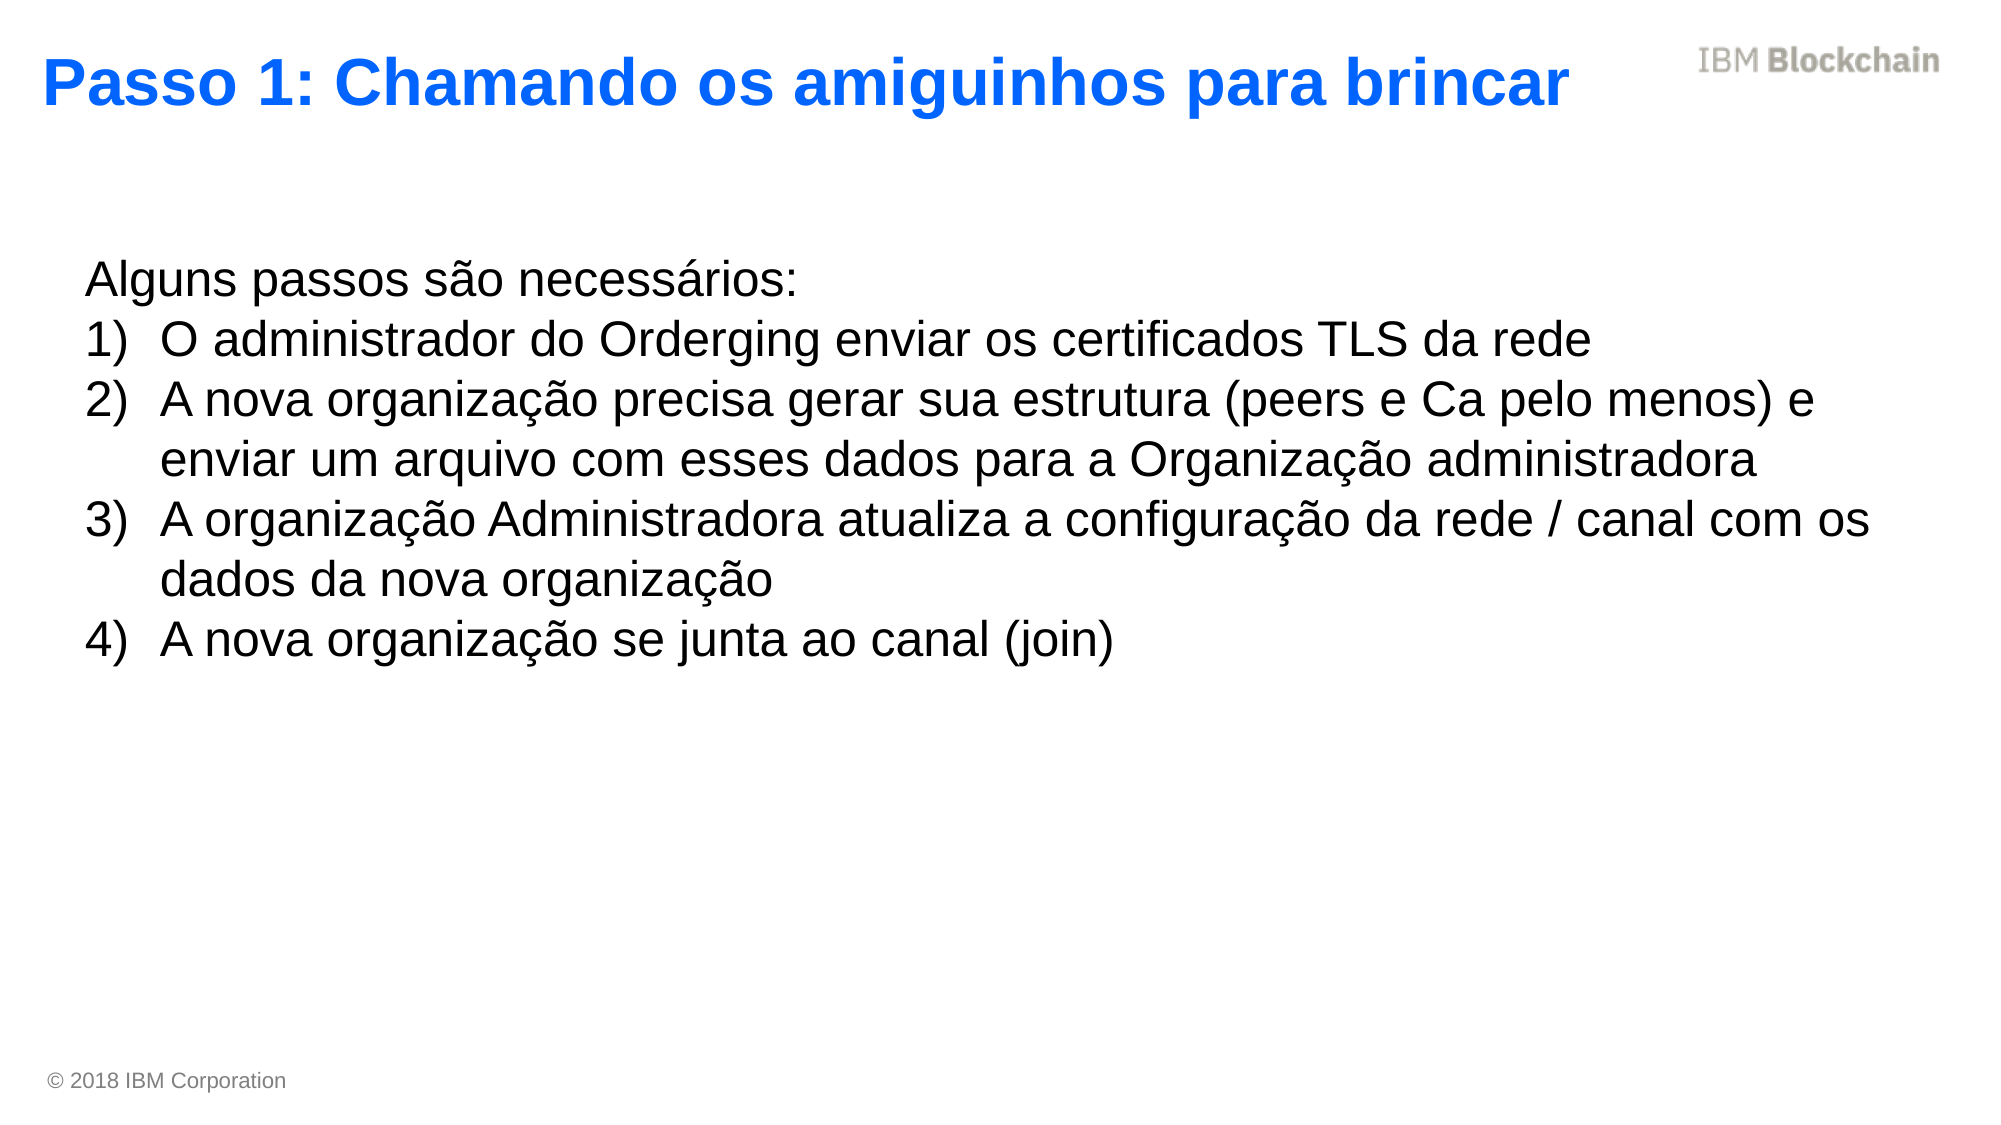

Passo 1: Chamando os amiguinhos para brincar

Alguns passos são necessários:
O administrador do Orderging enviar os certificados TLS da rede
A nova organização precisa gerar sua estrutura (peers e Ca pelo menos) e enviar um arquivo com esses dados para a Organização administradora
A organização Administradora atualiza a configuração da rede / canal com os dados da nova organização
A nova organização se junta ao canal (join)